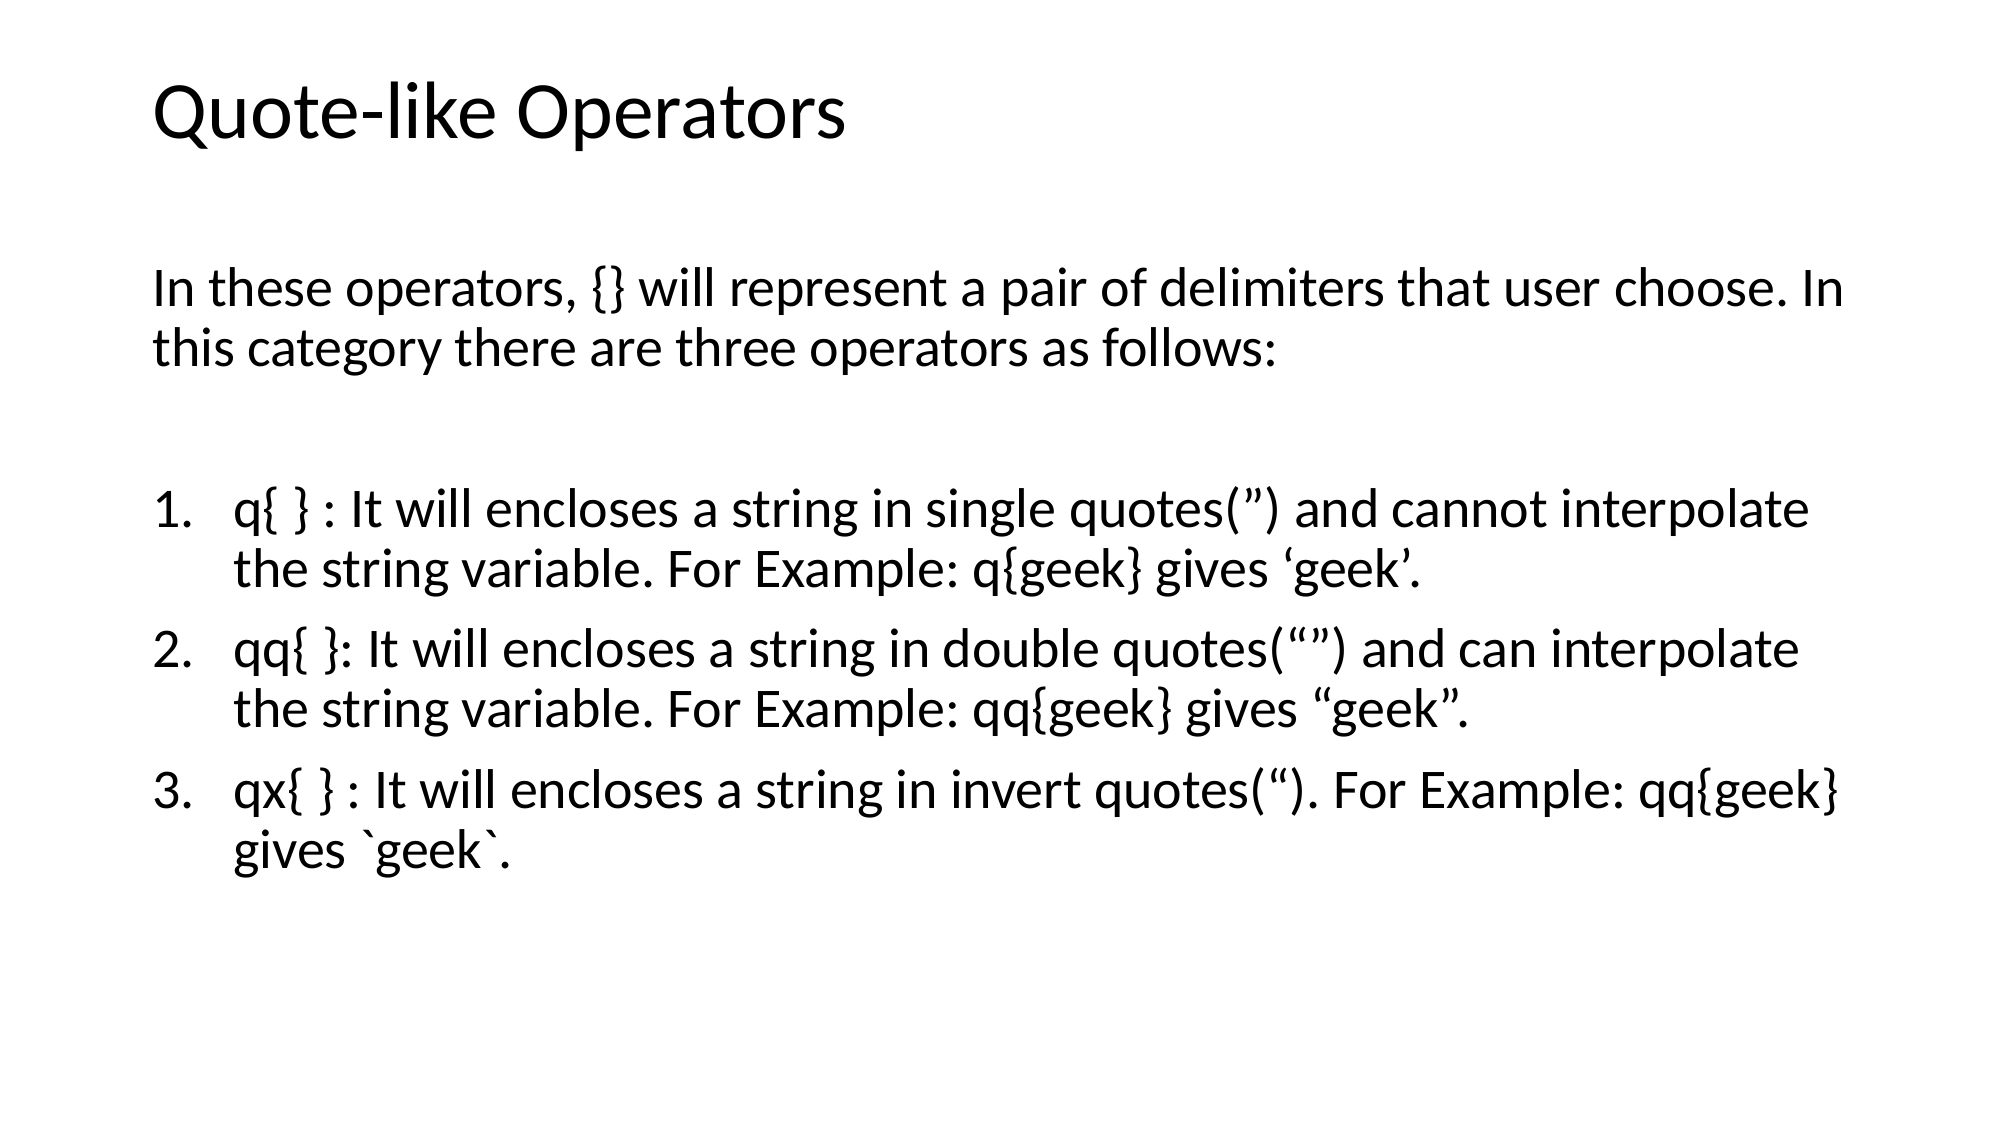

# Quote-like Operators

In these operators, {} will represent a pair of delimiters that user choose. In this category there are three operators as follows:

q{ } : It will encloses a string in single quotes(”) and cannot interpolate the string variable. For Example: q{geek} gives ‘geek’.
qq{ }: It will encloses a string in double quotes(“”) and can interpolate the string variable. For Example: qq{geek} gives “geek”.
qx{ } : It will encloses a string in invert quotes(“). For Example: qq{geek} gives `geek`.